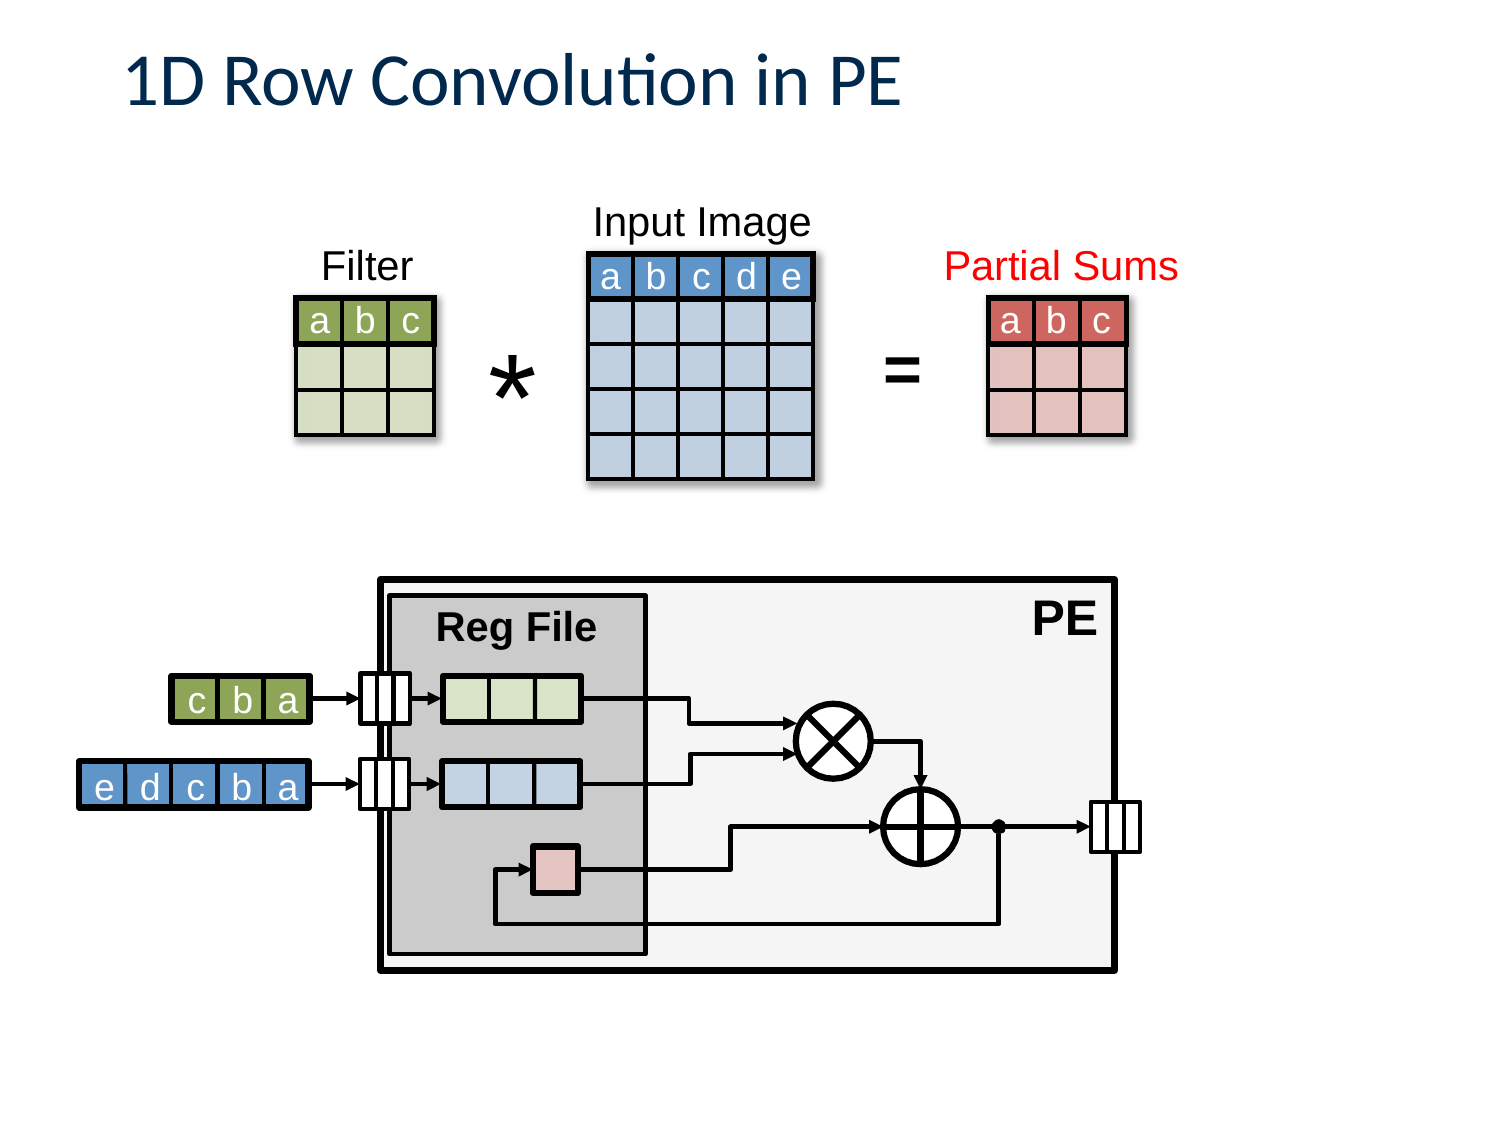

# 1D Row Convolution in PE
40
Input Image
Filter
Partial Sums

| a | b | c | d | e |
| --- | --- | --- | --- | --- |
|  |  |  |  |  |
|  |  |  |  |  |
|  |  |  |  |  |
|  |  |  |  |  |

| a | b | c |
| --- | --- | --- |
|  |  |  |
|  |  |  |
| a | b | c |
| --- | --- | --- |
|  |  |  |
|  |  |  |
*
=

PE

Reg File

c	b	a

e	d	c	b	a

63